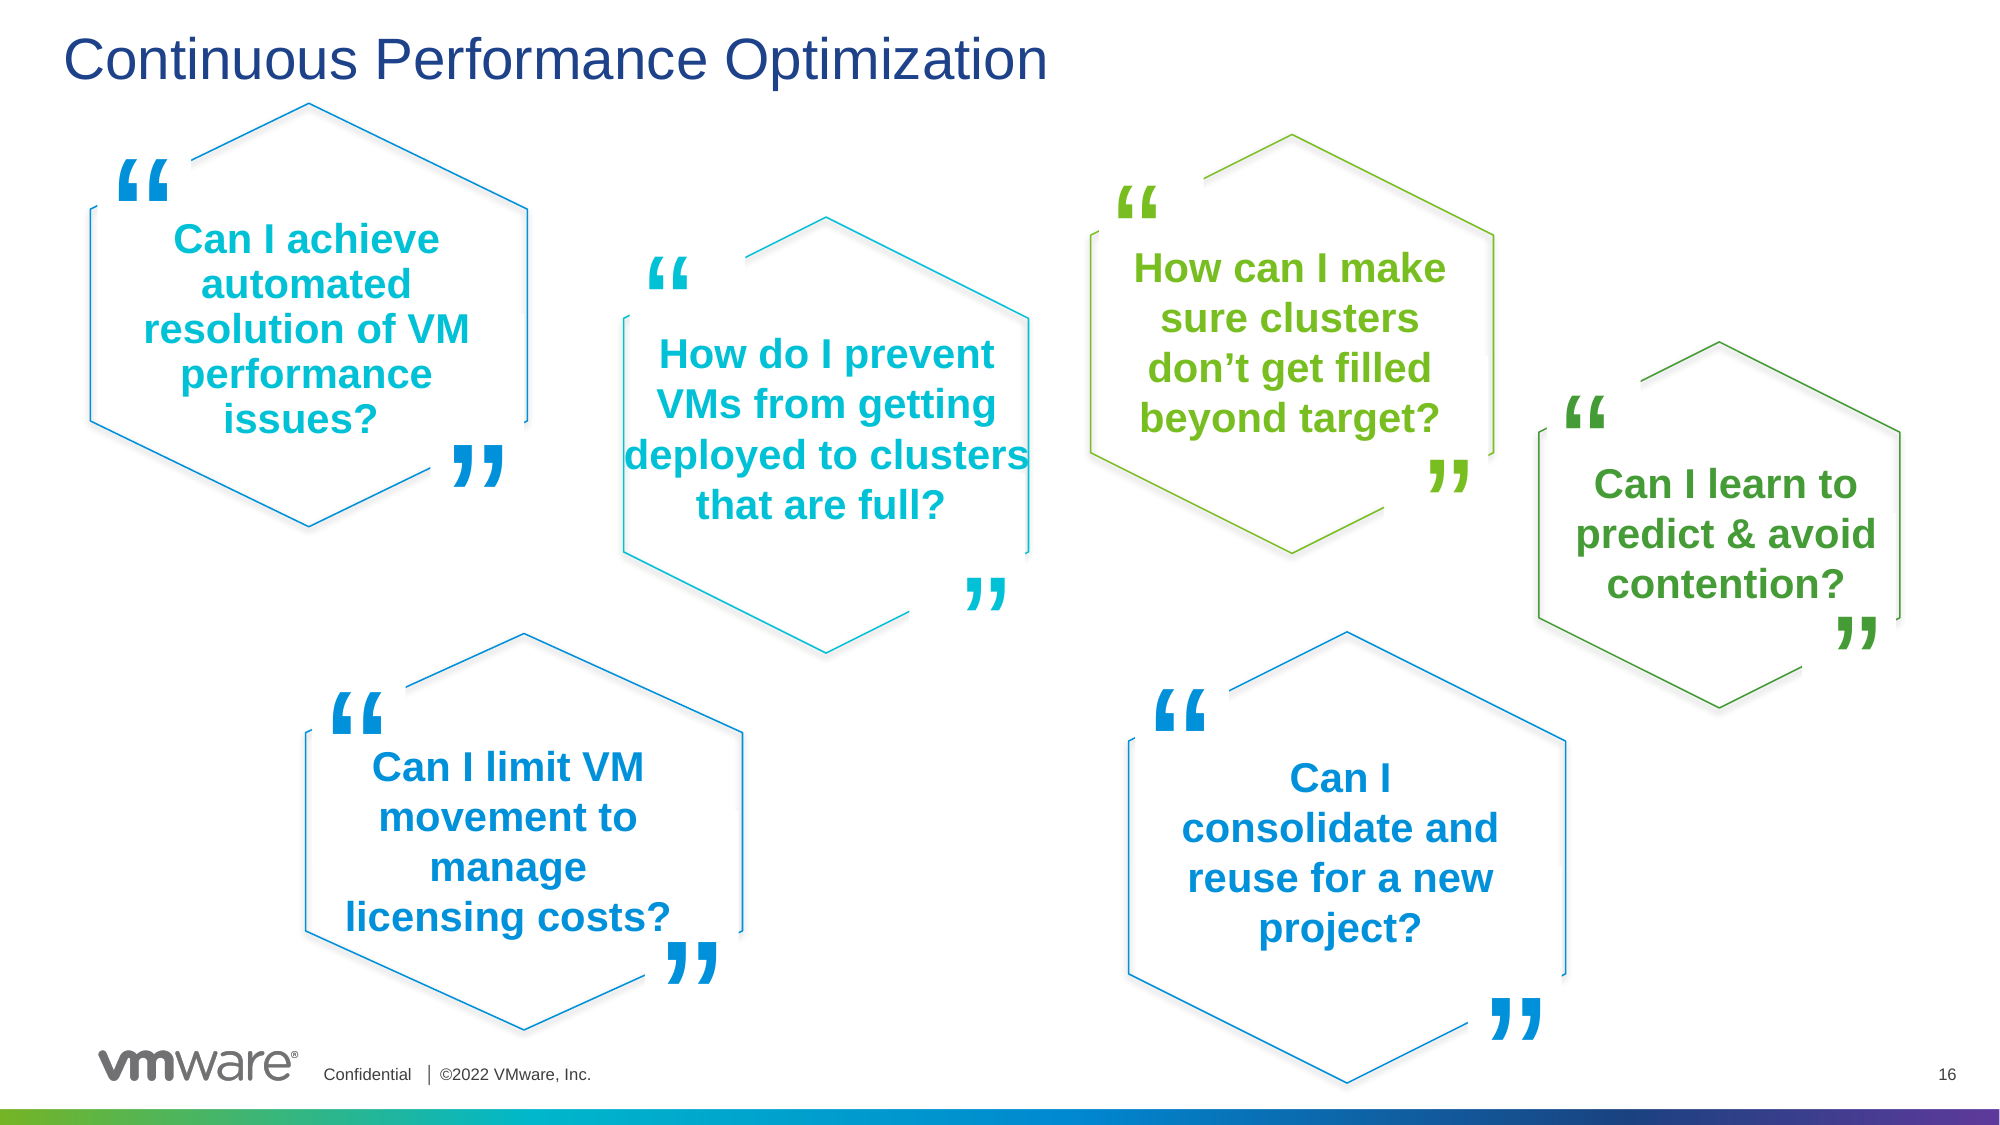

# Continuous Performance Optimization
“

Can I achieve automated resolution of VM performance issues?
“
“

How can I make sure clusters don’t get filled beyond target?
“
“

How do I prevent VMs from getting deployed to clusters that are full?
“
“

Can I learn to predict & avoid contention?
“
“

Can I consolidate and reuse for a new project?

“

“

Can I limit VM movement to manage licensing costs?

“

16